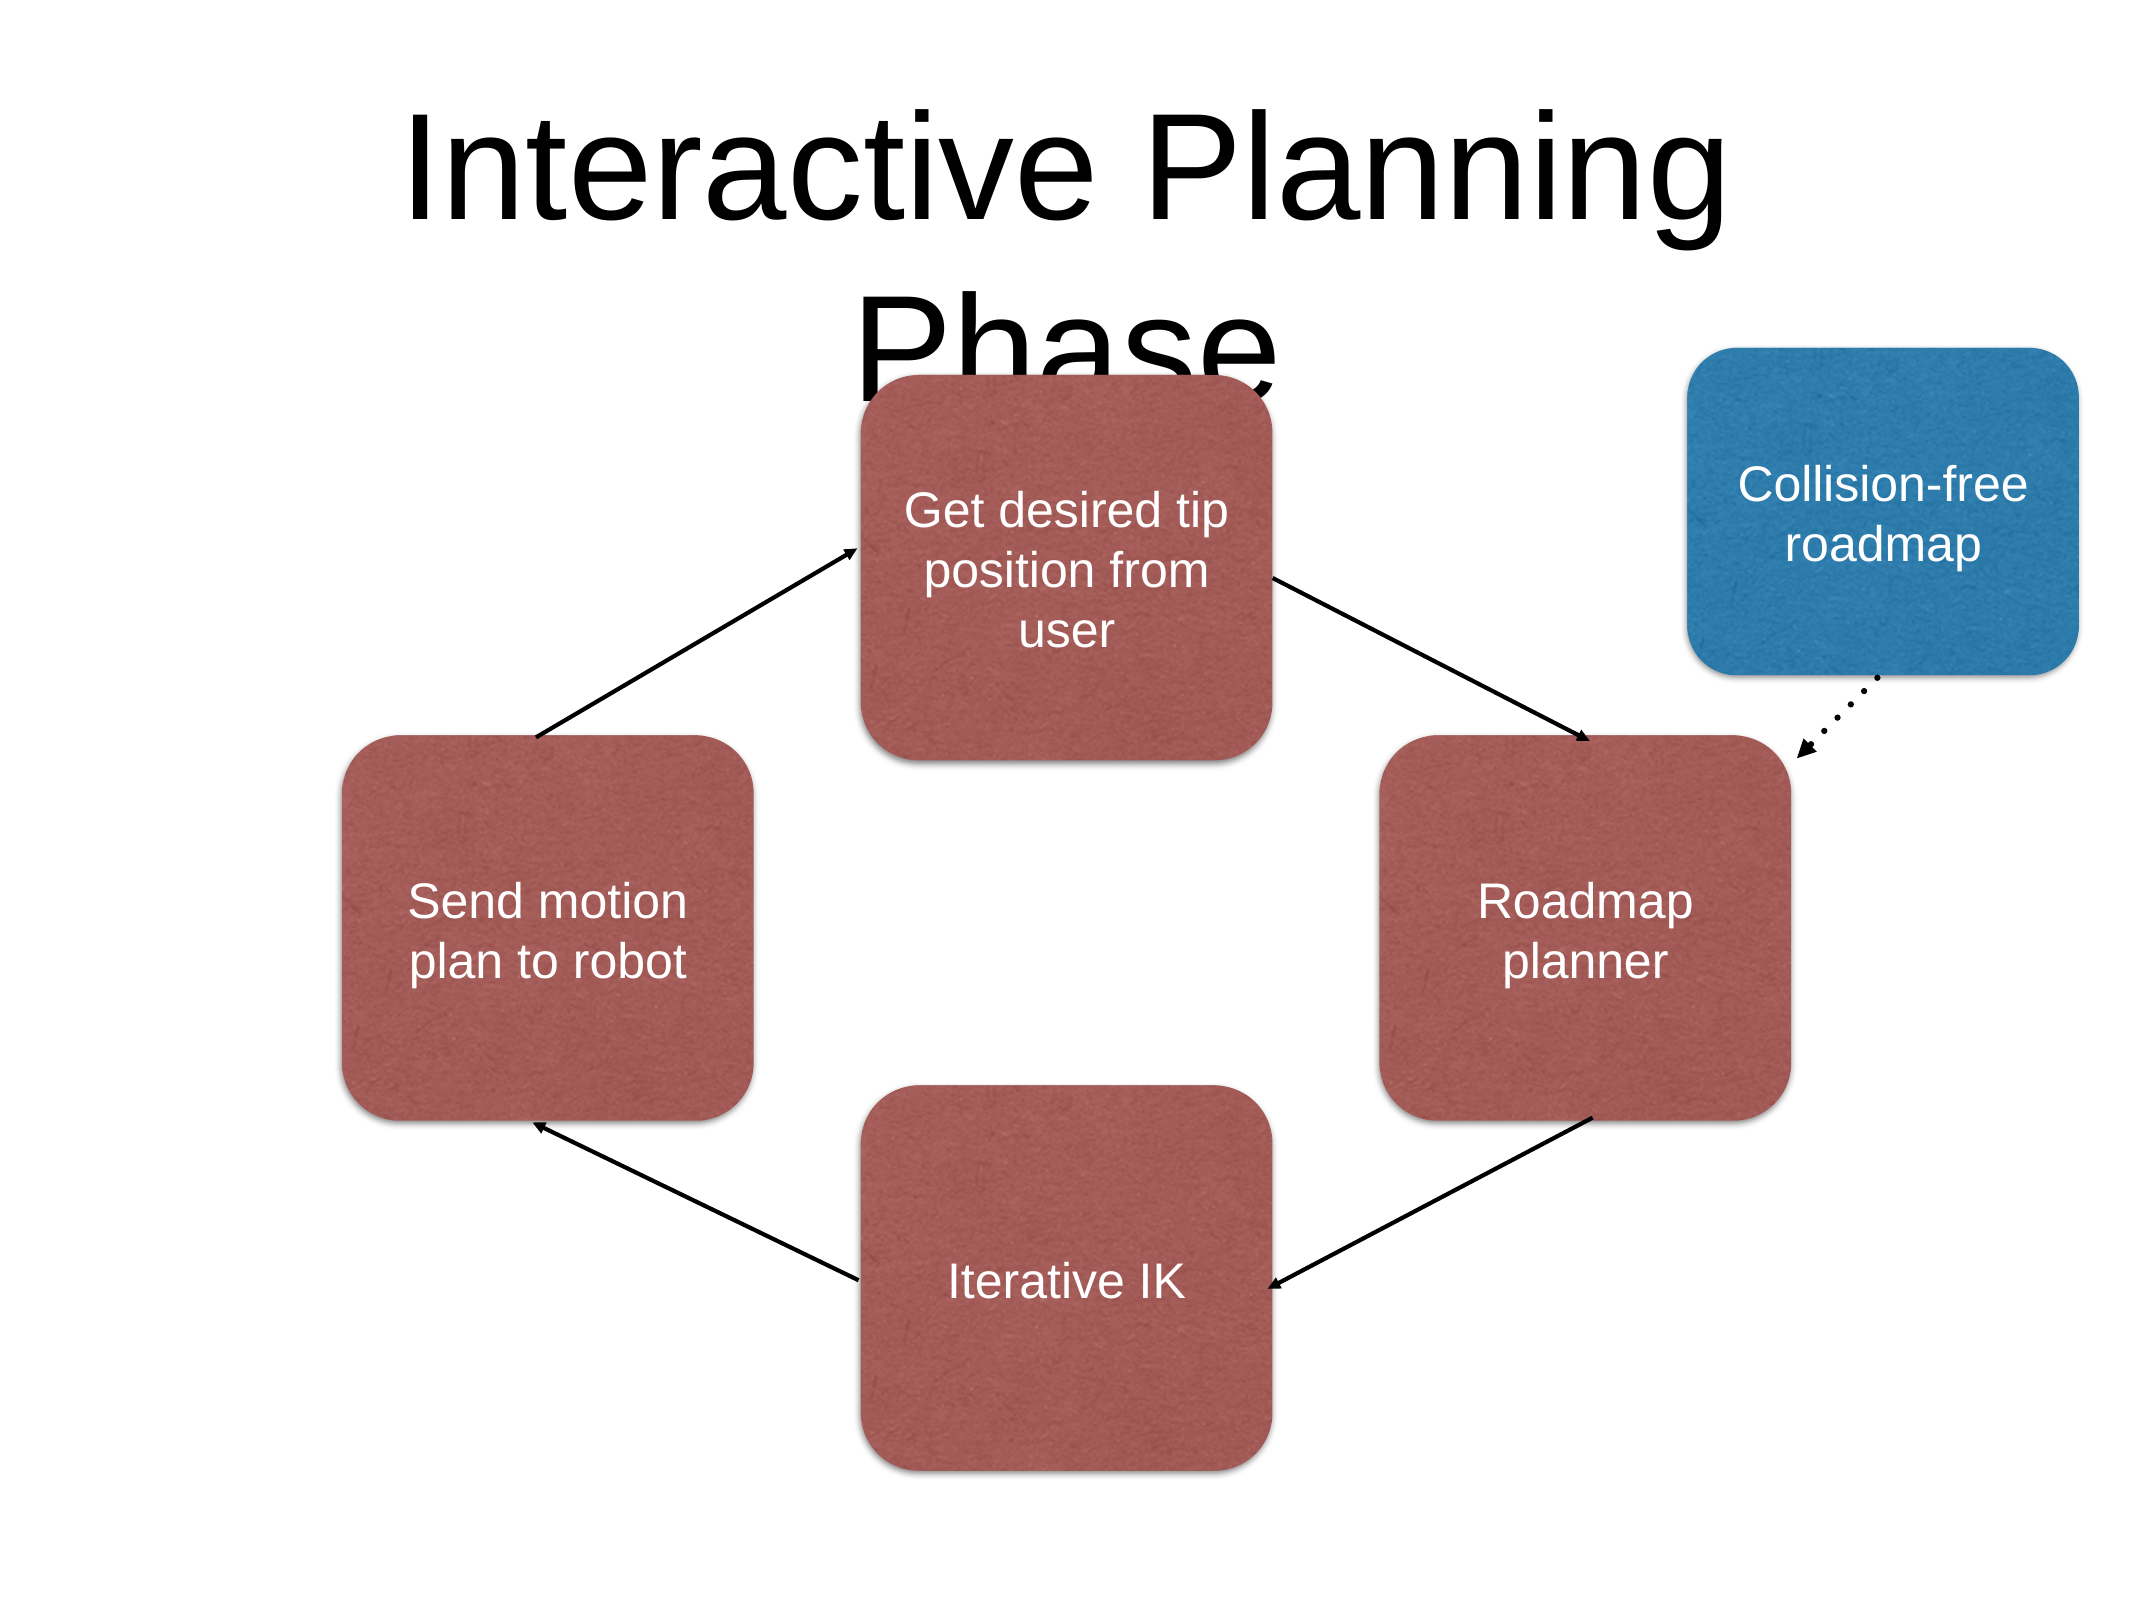

# Interactive Planning Phase
Collision-free roadmap
Get desired tip position from user

Send motion plan to robot
Roadmap planner
Iterative IK

11